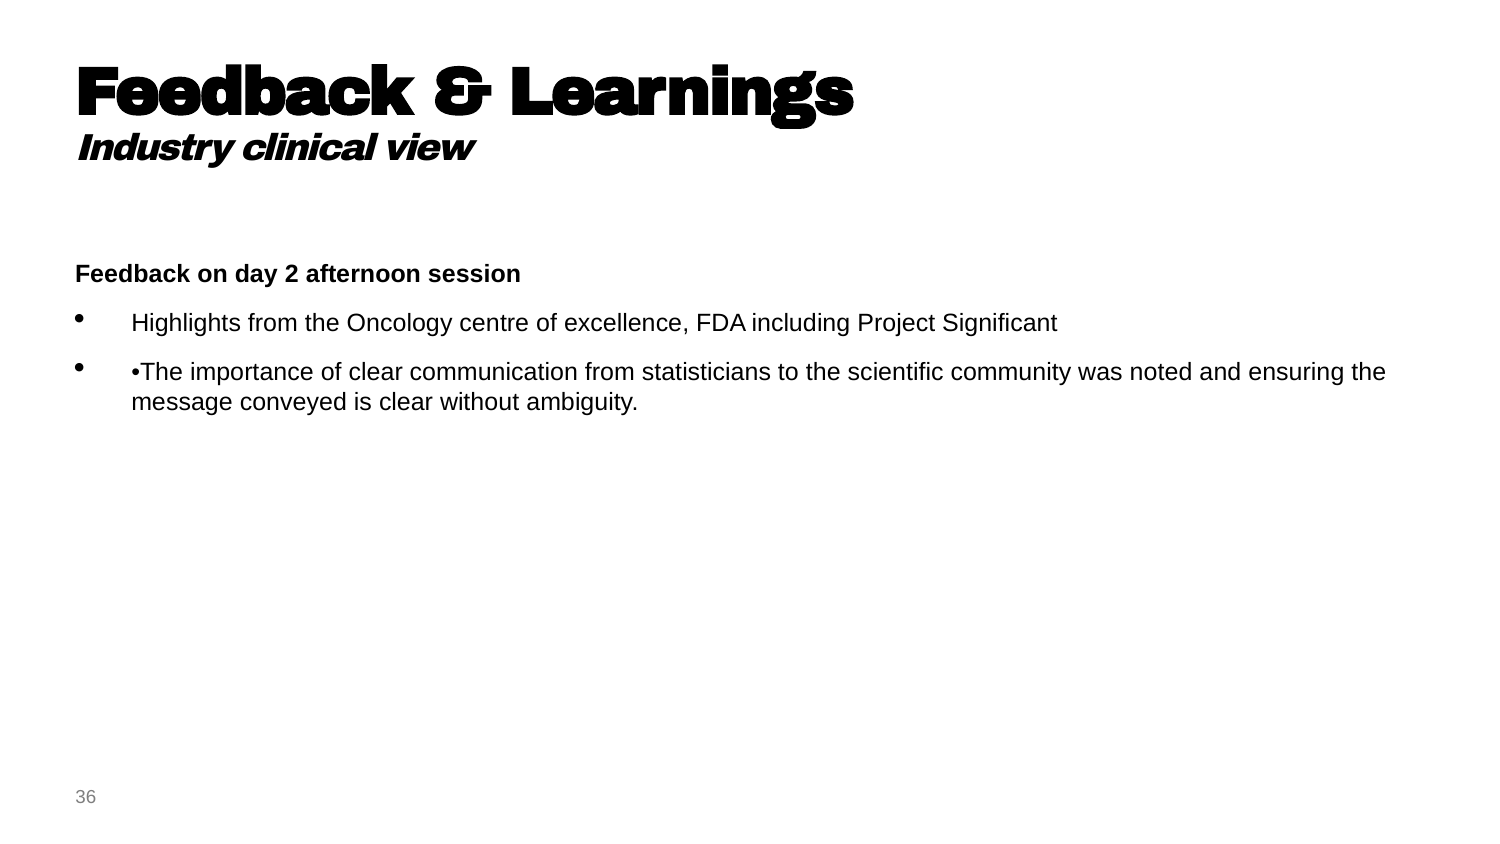

# Feedback & Learnings Industry clinical view

Feedback on day 2 afternoon session
Highlights from the Oncology centre of excellence, FDA including Project Significant
•The importance of clear communication from statisticians to the scientific community was noted and ensuring the message conveyed is clear without ambiguity.

36